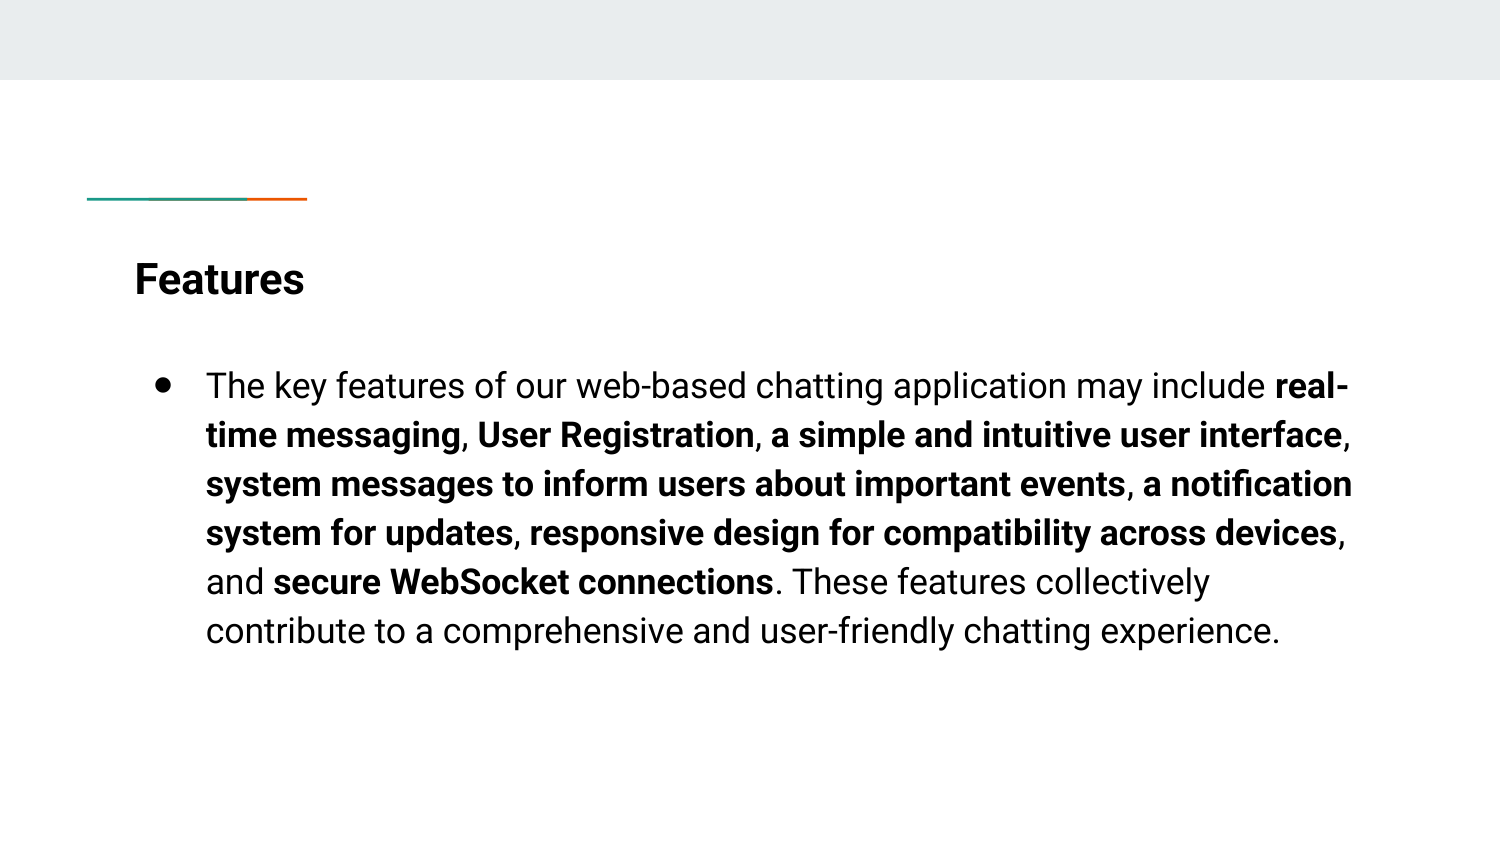

# Features

The key features of our web-based chatting application may include real-time messaging, User Registration, a simple and intuitive user interface, system messages to inform users about important events, a notification system for updates, responsive design for compatibility across devices, and secure WebSocket connections. These features collectively contribute to a comprehensive and user-friendly chatting experience.